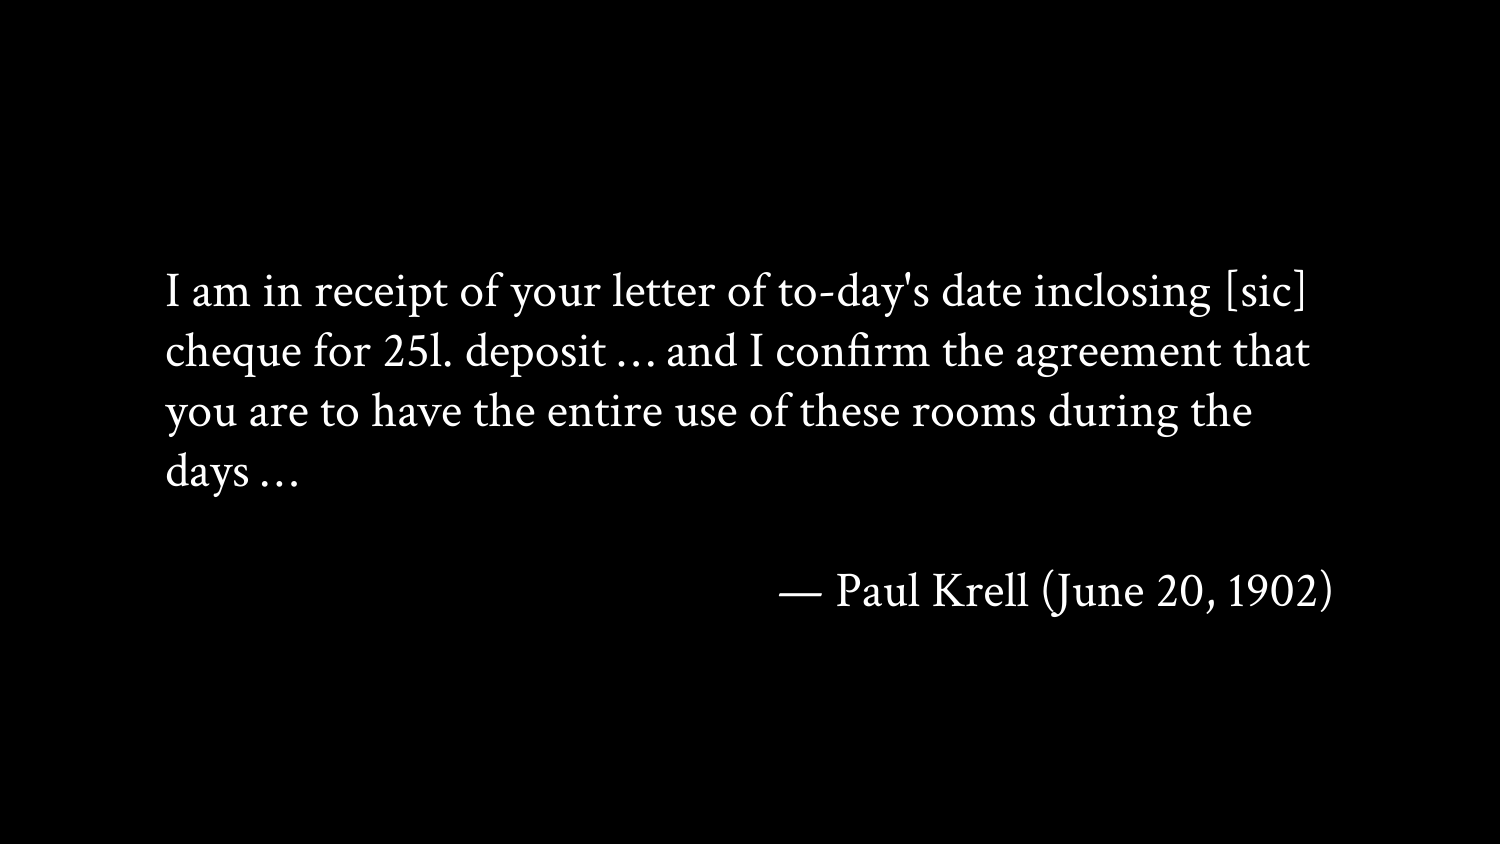

I am in receipt of your letter of to-day's date inclosing [sic] cheque for 25l. deposit … and I confirm the agreement that you are to have the entire use of these rooms during the days …

— Paul Krell (June 20, 1902)